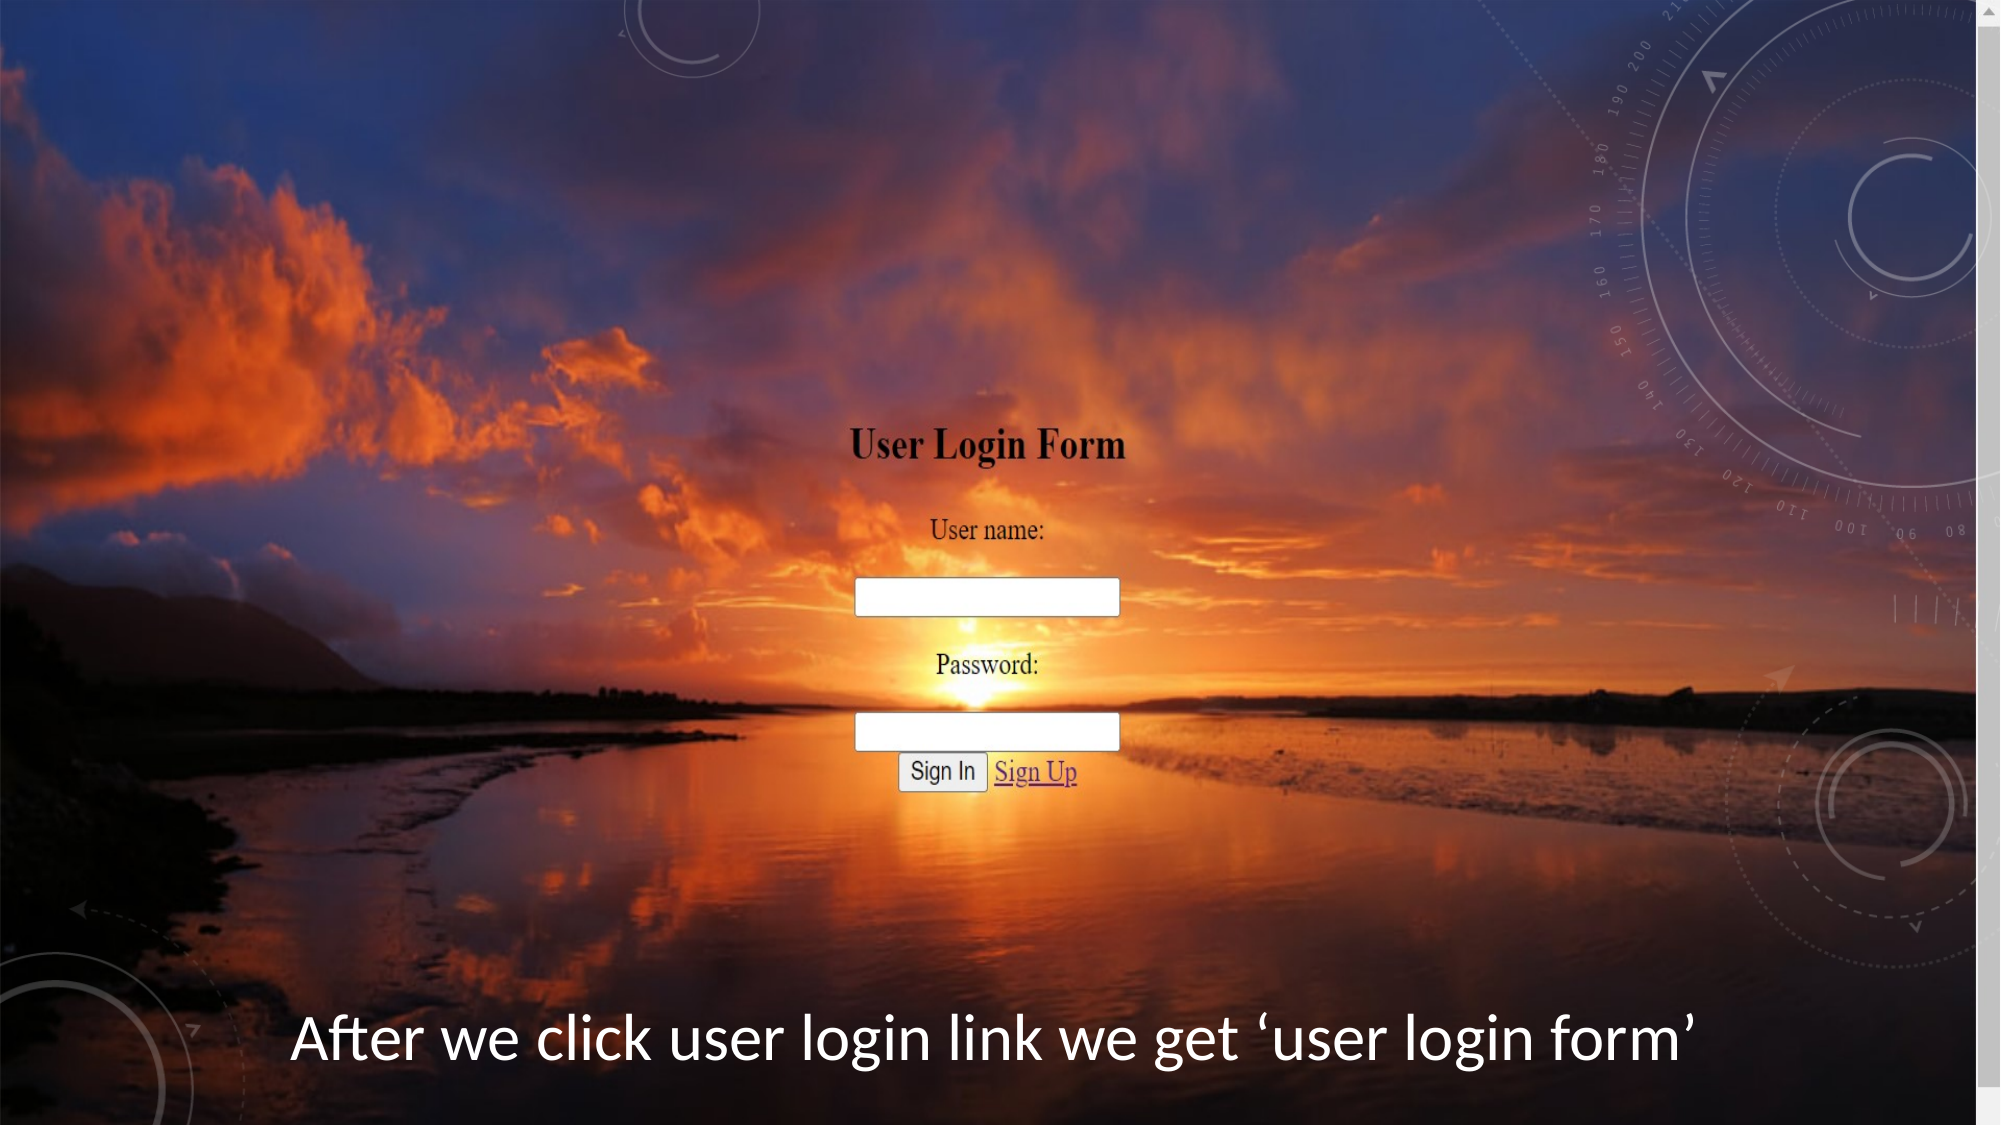

After we click user login link we get ‘user login form’